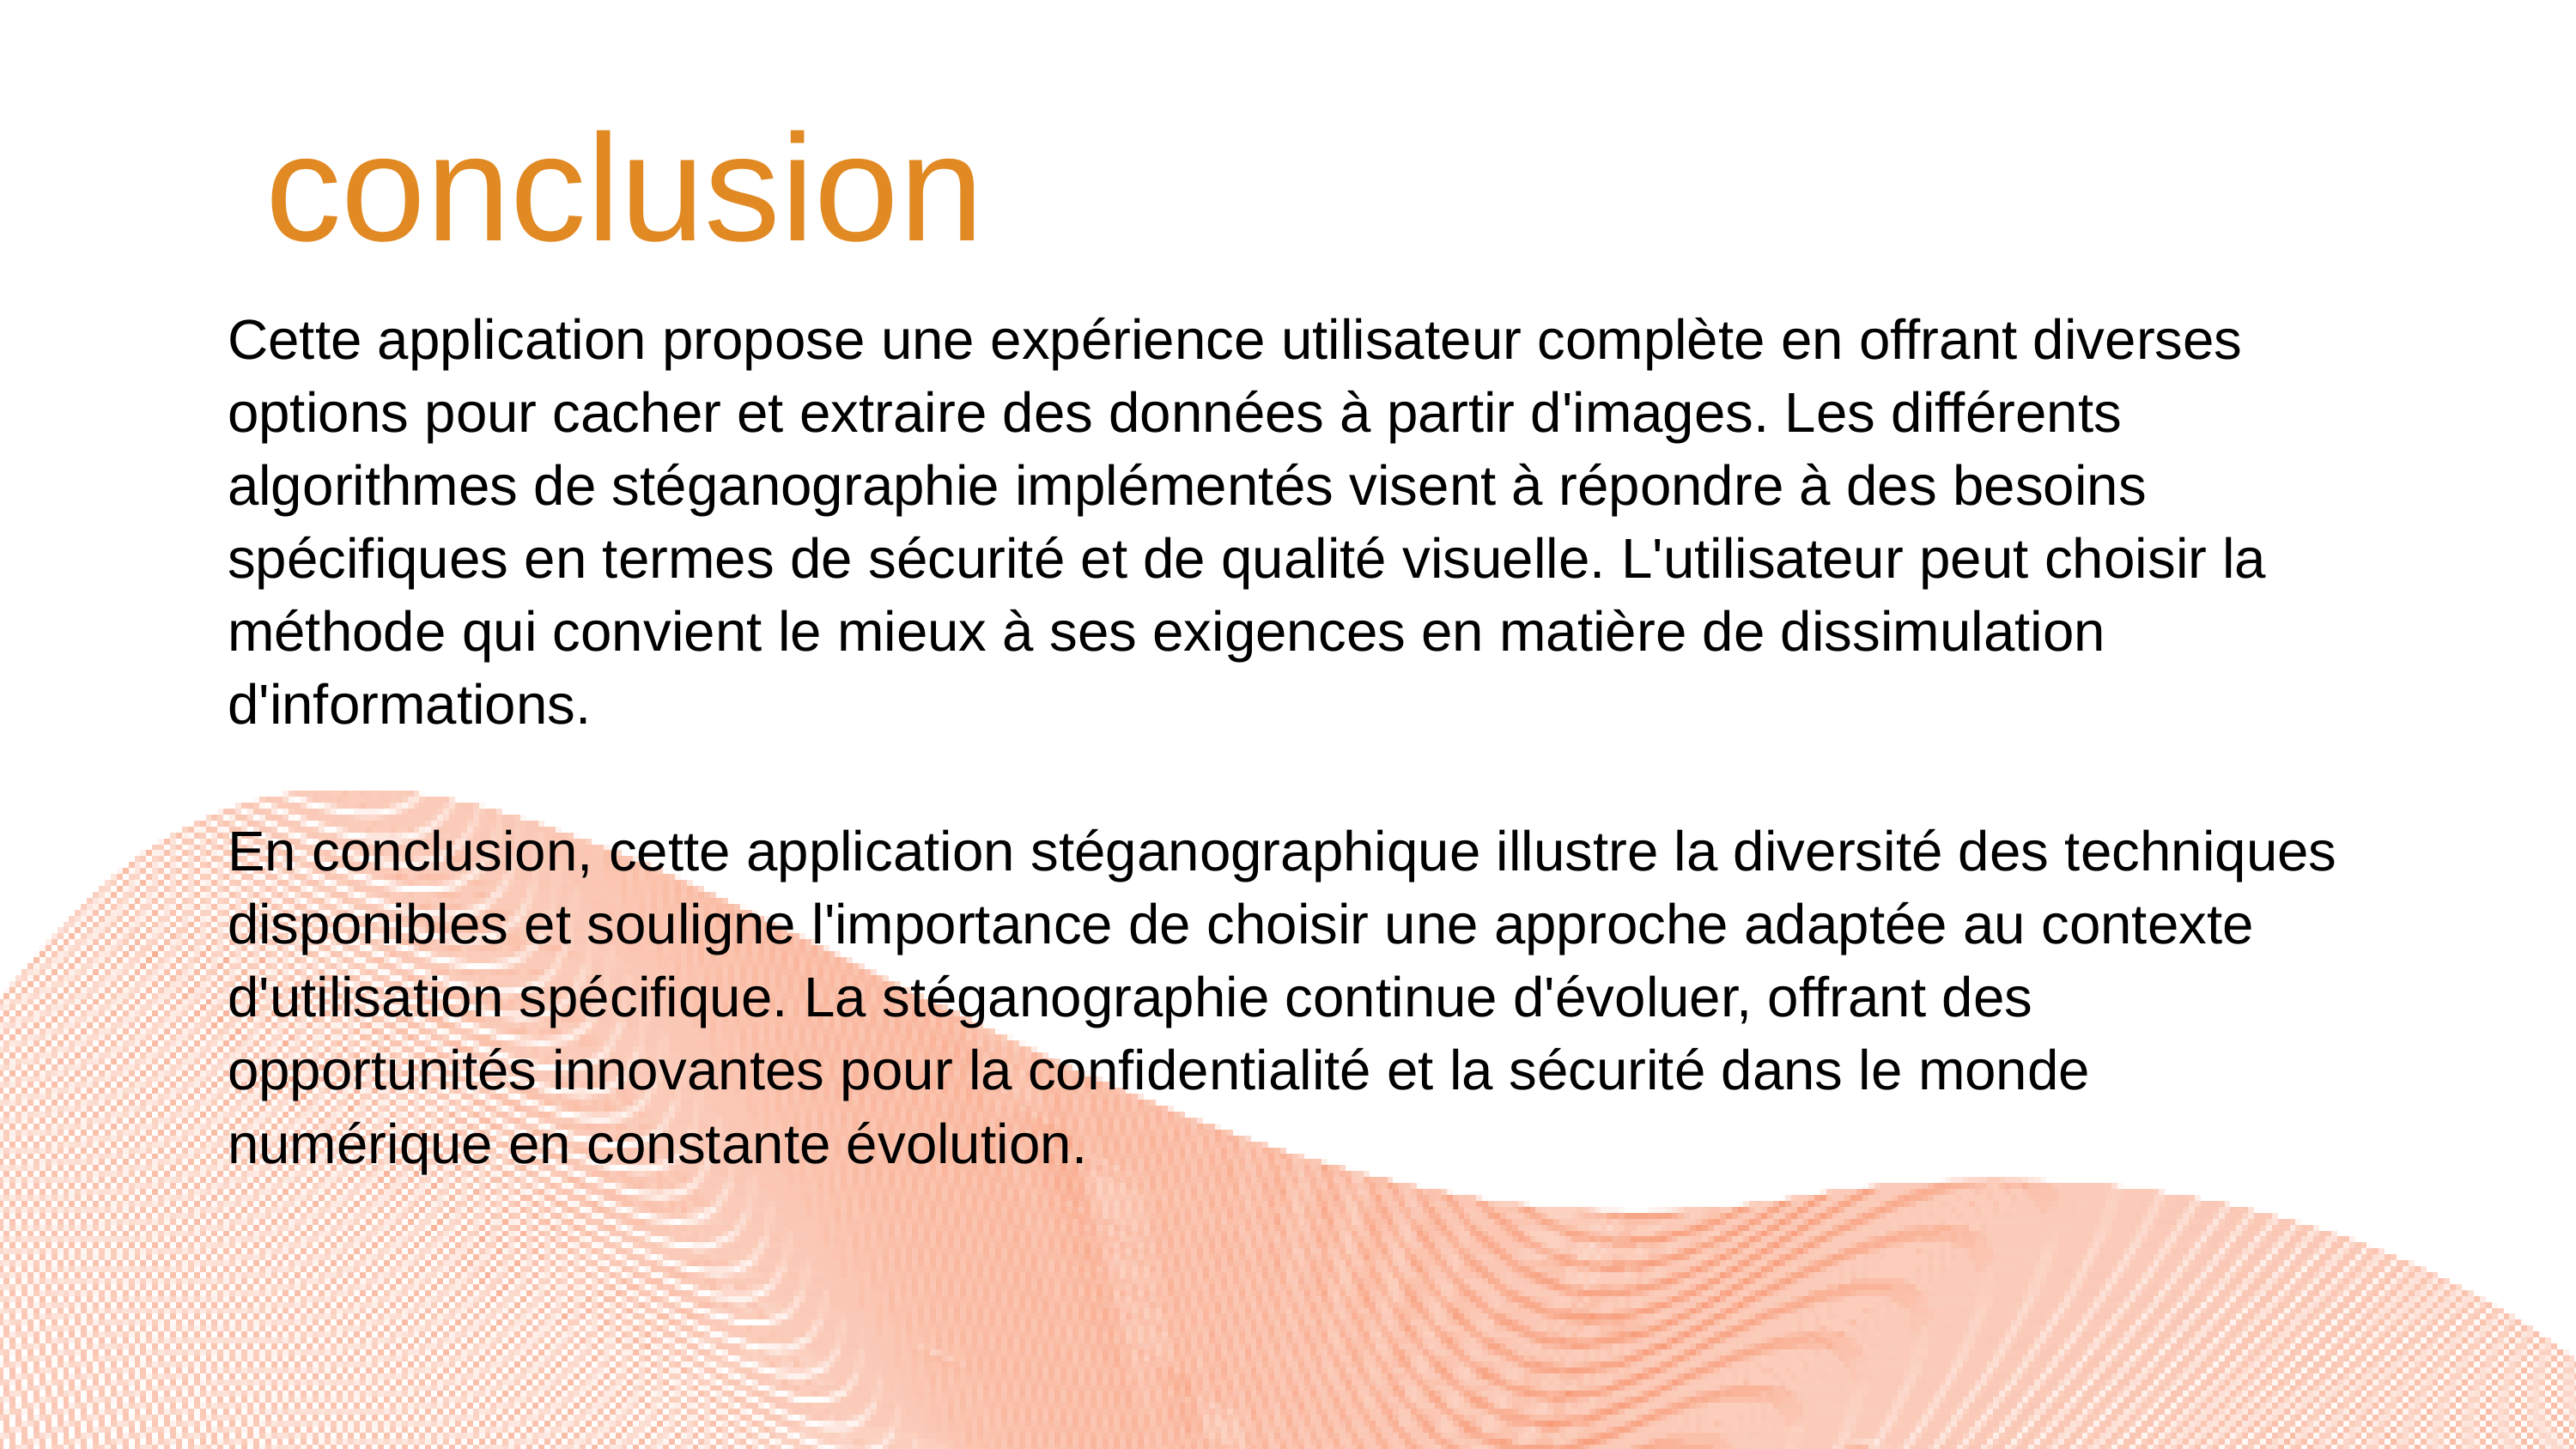

conclusion
Cette application propose une expérience utilisateur complète en offrant diverses options pour cacher et extraire des données à partir d'images. Les différents algorithmes de stéganographie implémentés visent à répondre à des besoins spécifiques en termes de sécurité et de qualité visuelle. L'utilisateur peut choisir la méthode qui convient le mieux à ses exigences en matière de dissimulation d'informations.

En conclusion, cette application stéganographique illustre la diversité des techniques disponibles et souligne l'importance de choisir une approche adaptée au contexte d'utilisation spécifique. La stéganographie continue d'évoluer, offrant des opportunités innovantes pour la confidentialité et la sécurité dans le monde numérique en constante évolution.